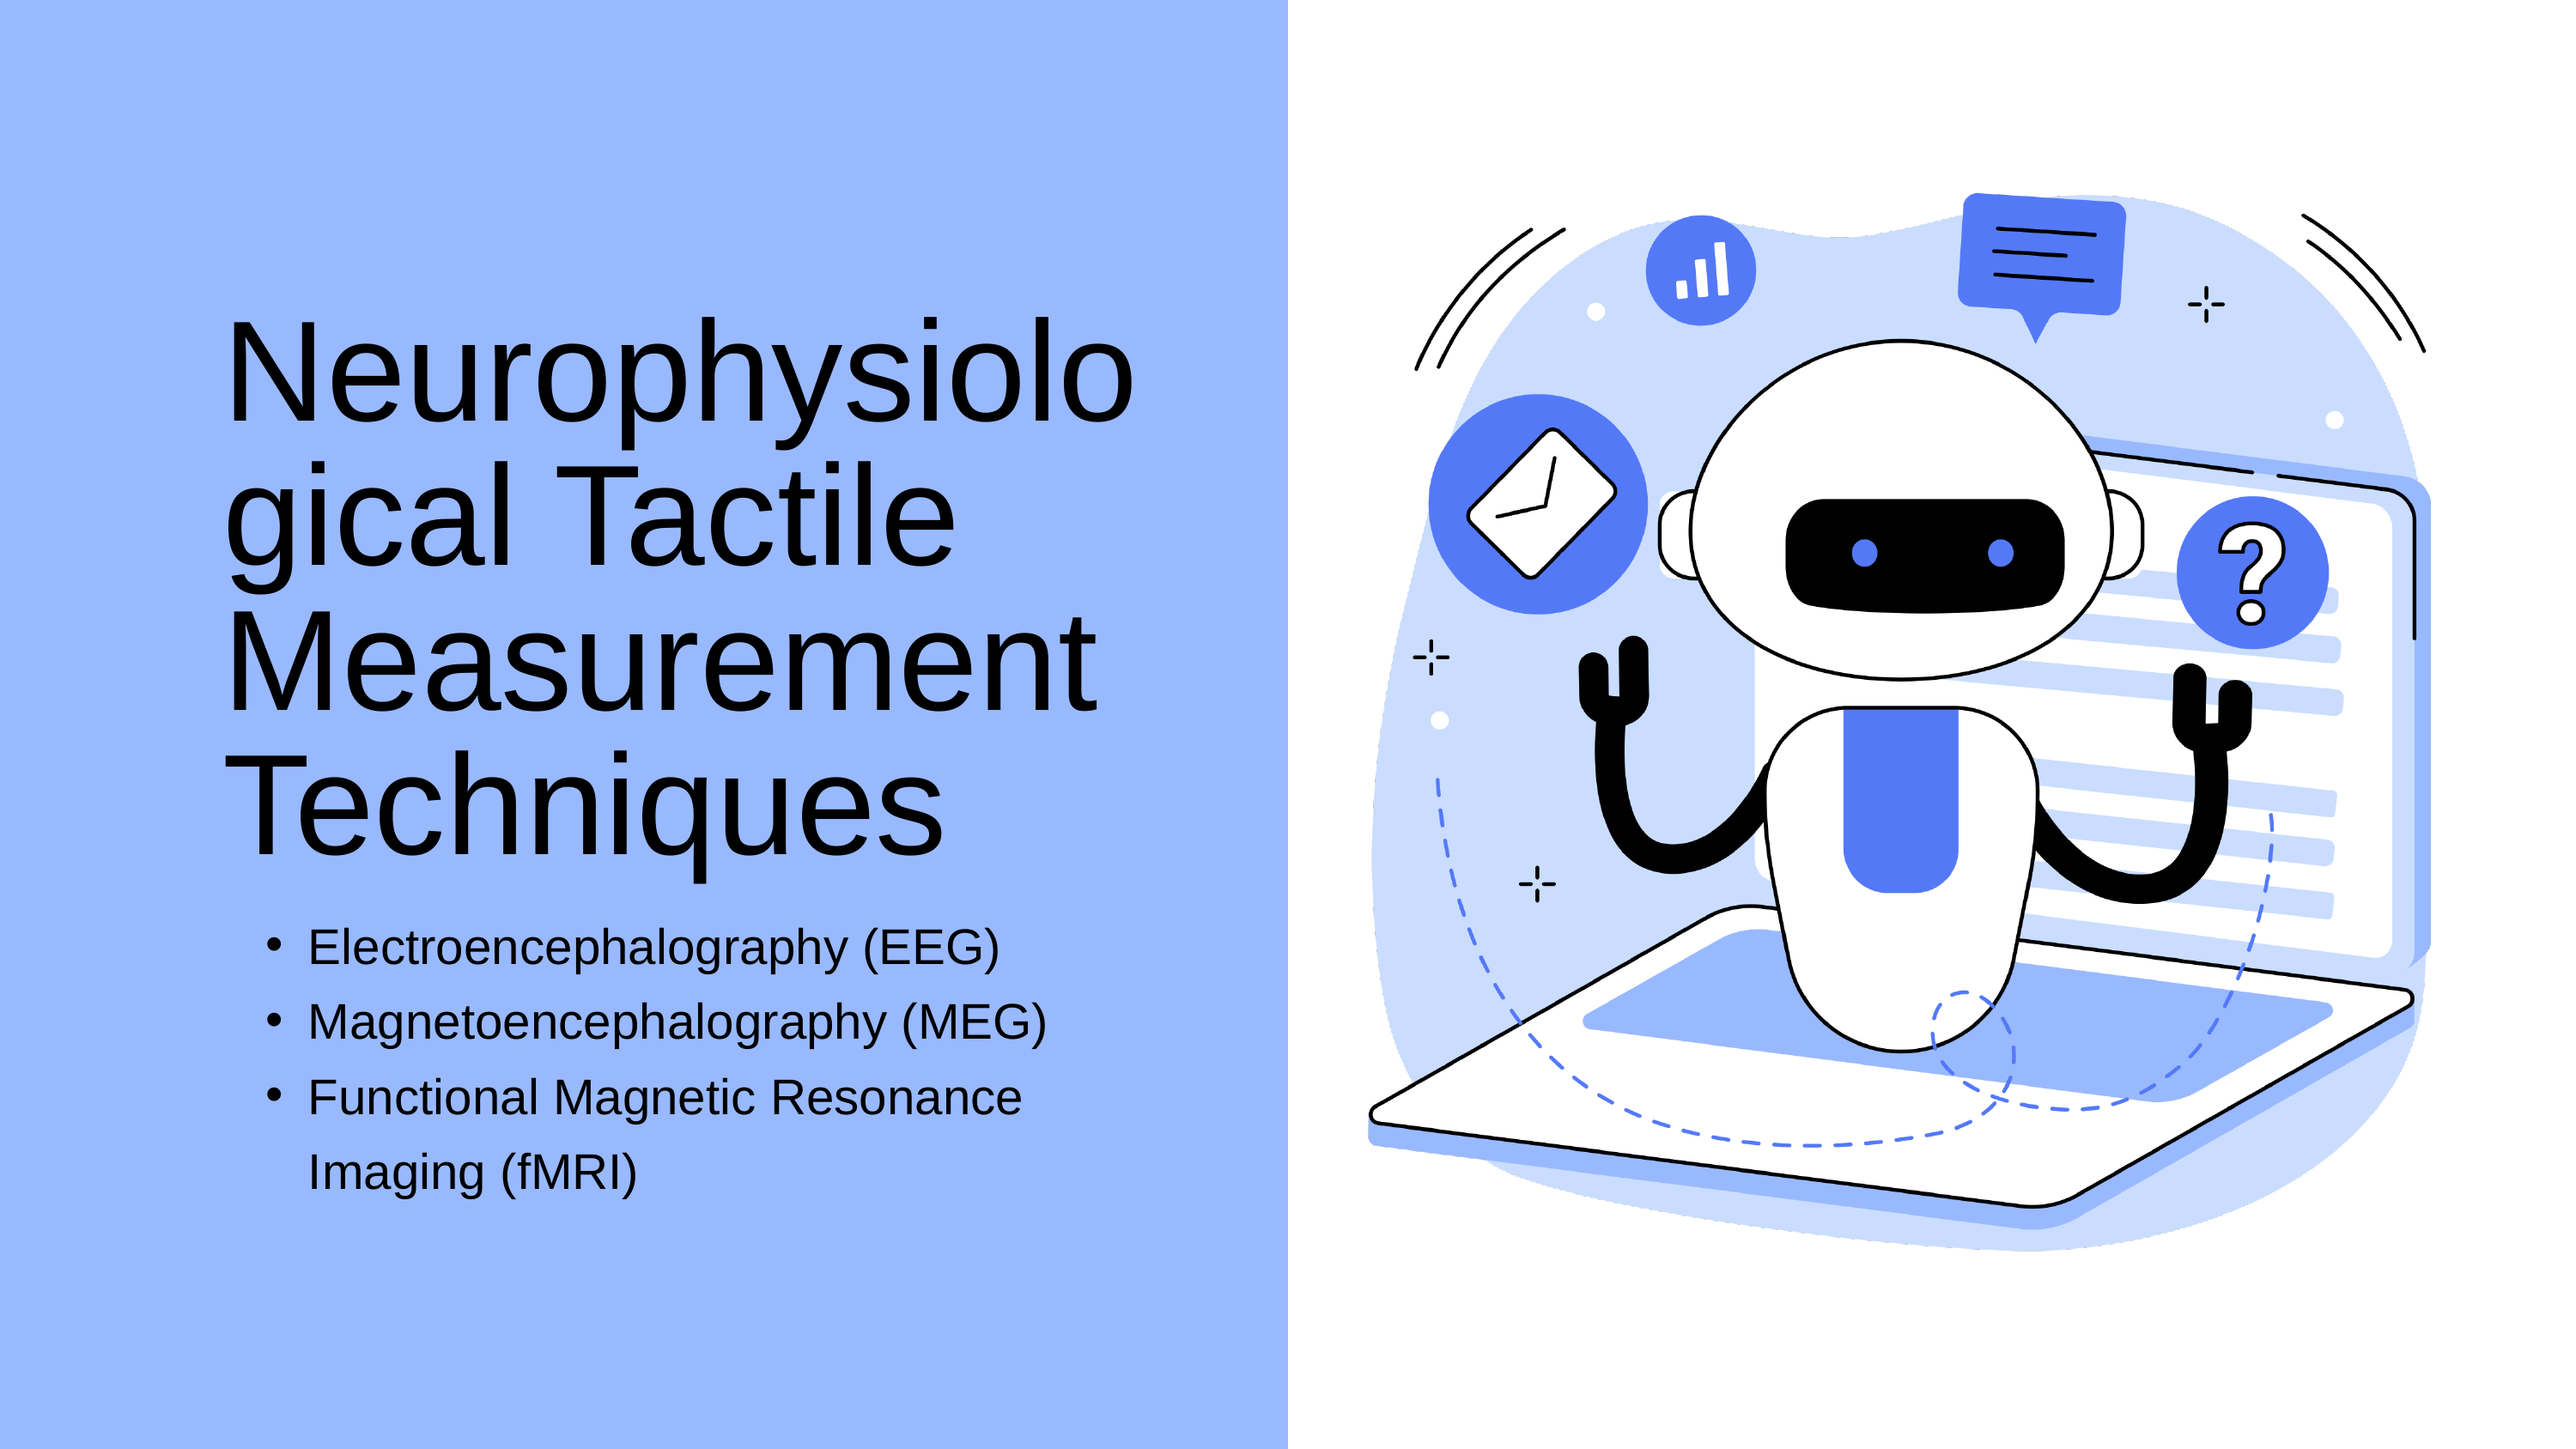

Neurophysiological Tactile Measurement Techniques
Electroencephalography (EEG)
Magnetoencephalography (MEG)
Functional Magnetic Resonance Imaging (fMRI)